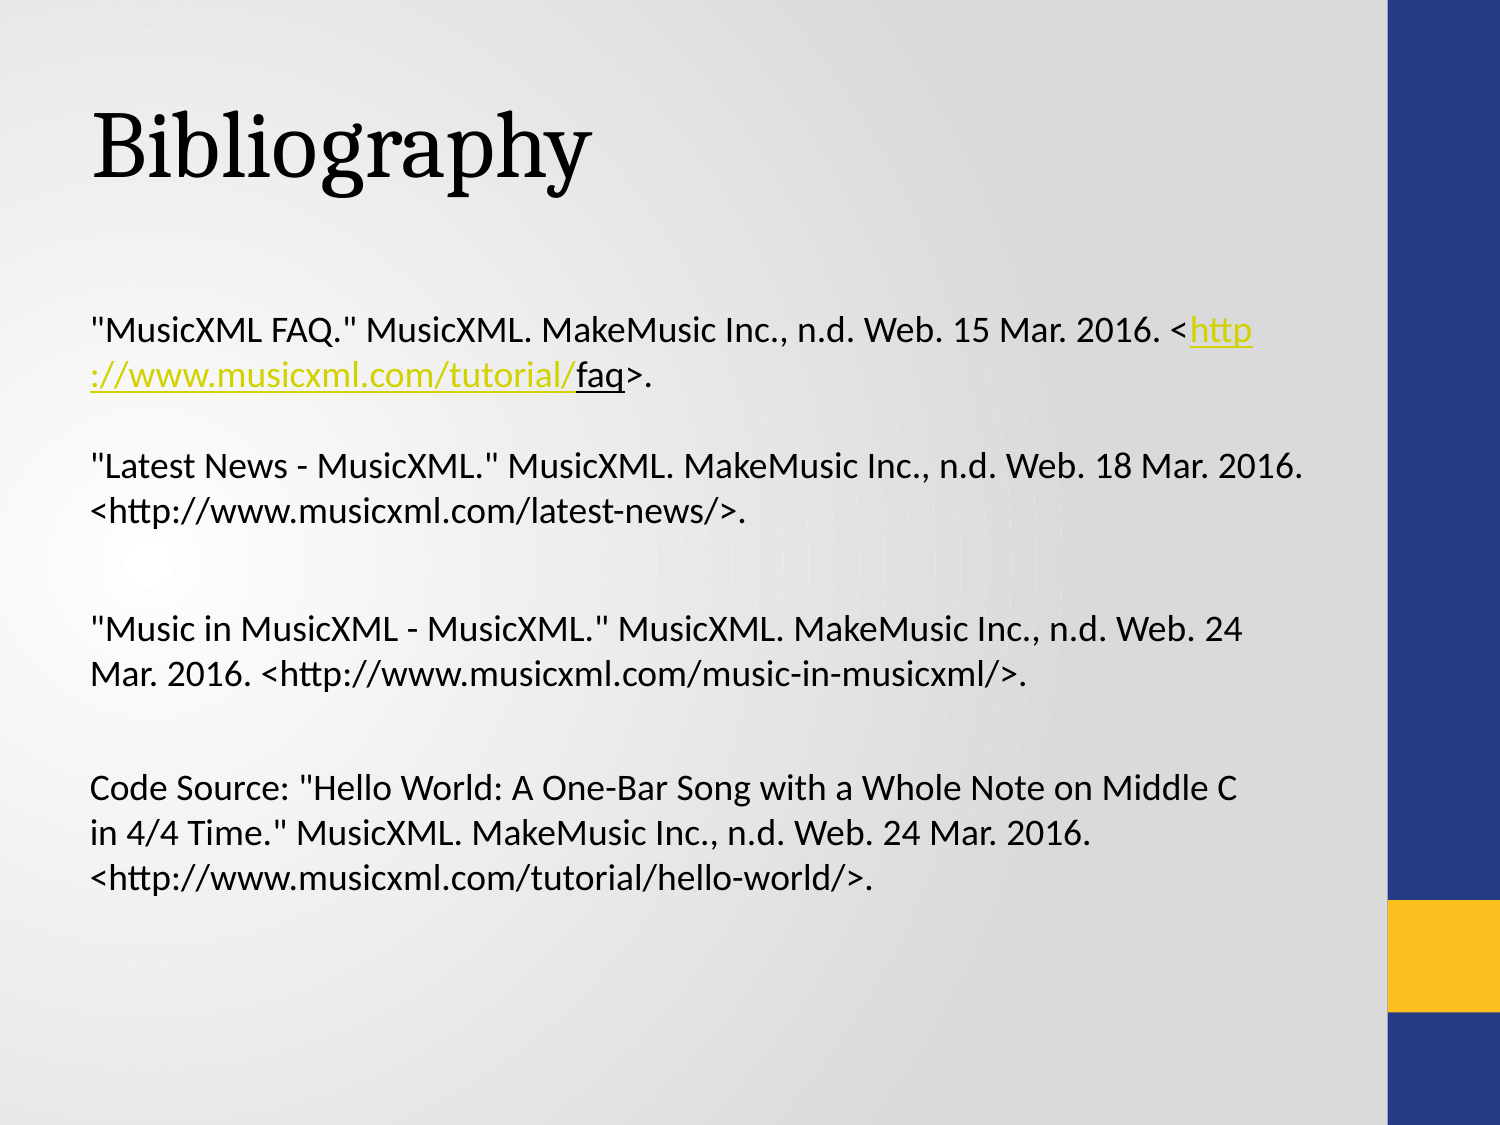

# Bibliography
"MusicXML FAQ." MusicXML. MakeMusic Inc., n.d. Web. 15 Mar. 2016. <http://www.musicxml.com/tutorial/faq>.
"Latest News - MusicXML." MusicXML. MakeMusic Inc., n.d. Web. 18 Mar. 2016. <http://www.musicxml.com/latest-news/>.
"Music in MusicXML - MusicXML." MusicXML. MakeMusic Inc., n.d. Web. 24 Mar. 2016. <http://www.musicxml.com/music-in-musicxml/>.
Code Source: "Hello World: A One-Bar Song with a Whole Note on Middle C in 4/4 Time." MusicXML. MakeMusic Inc., n.d. Web. 24 Mar. 2016. <http://www.musicxml.com/tutorial/hello-world/>.